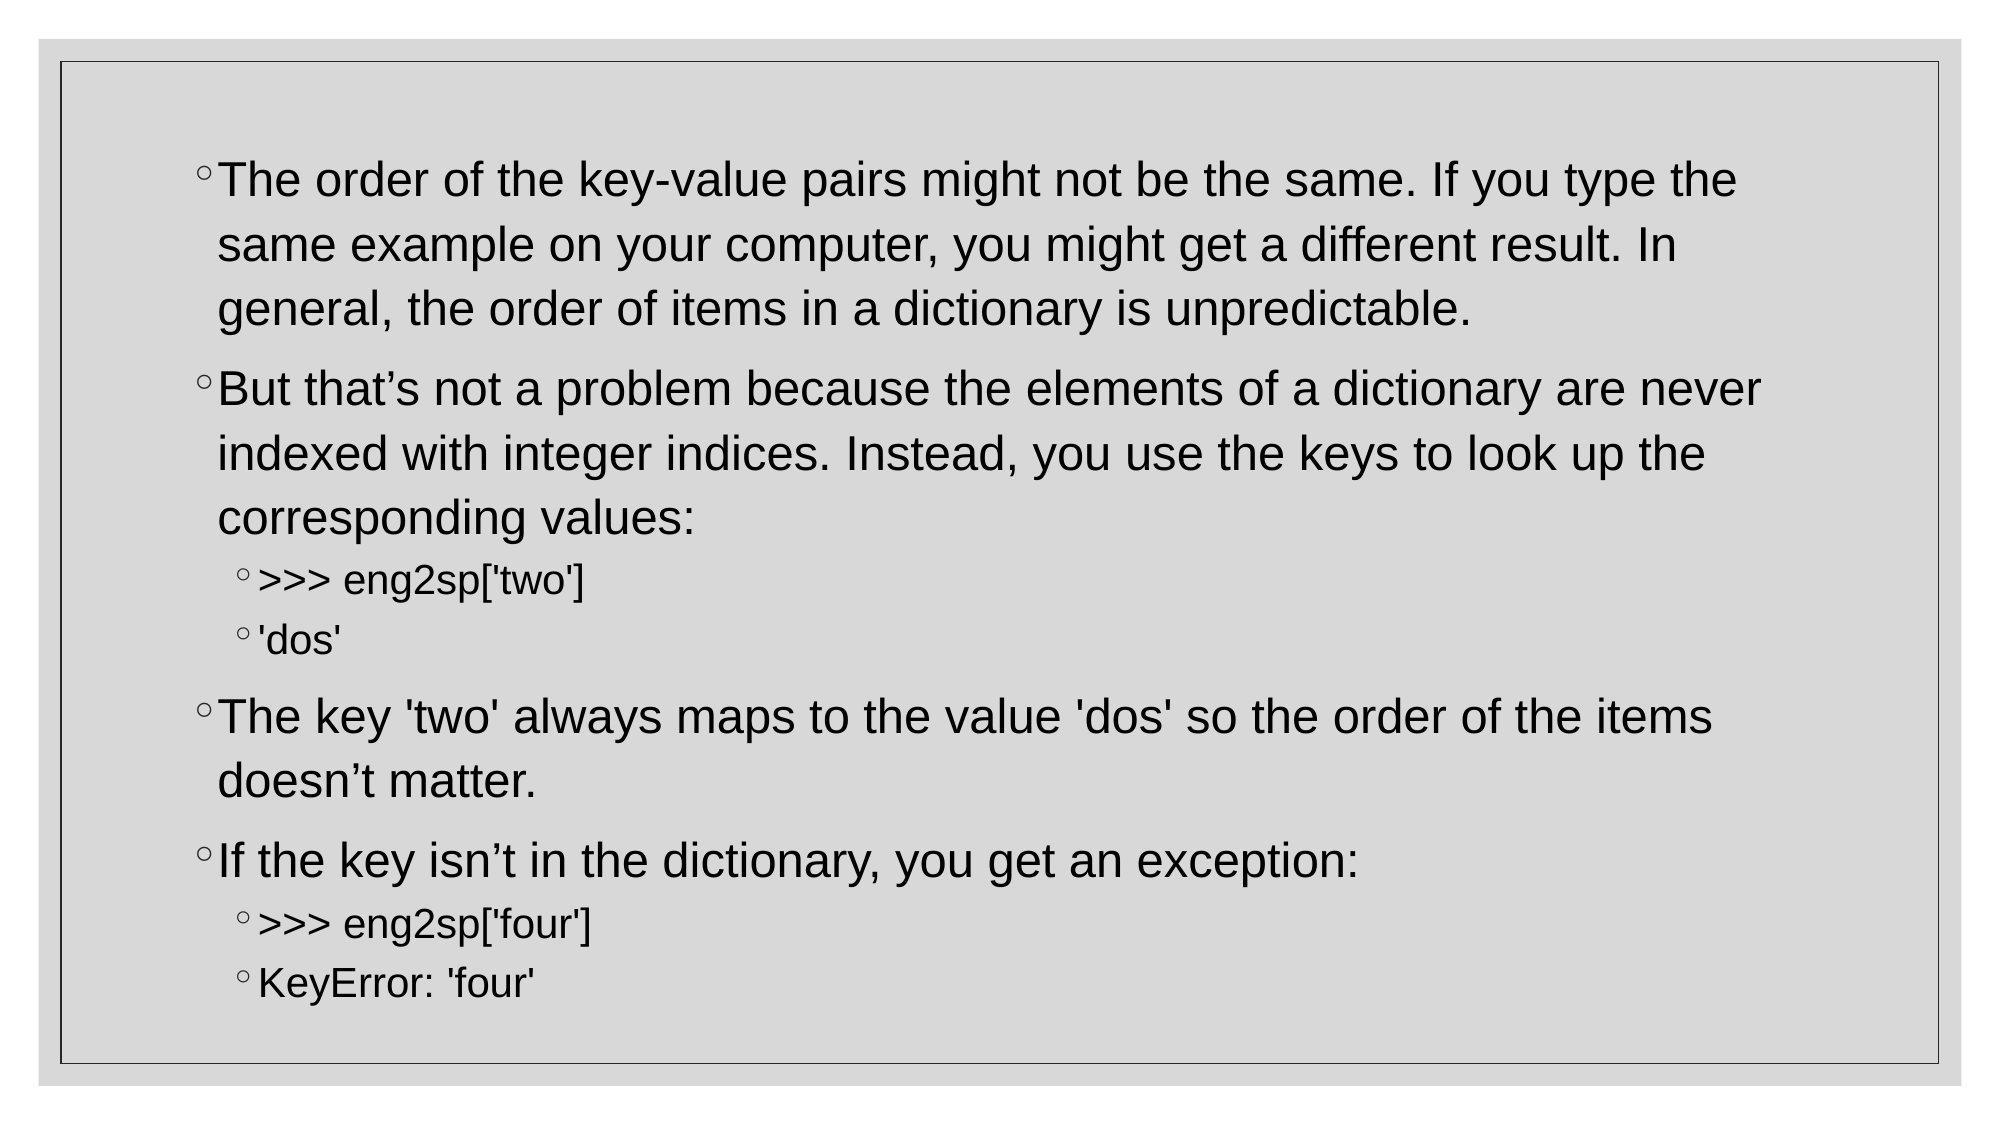

The order of the key-value pairs might not be the same. If you type the same example on your computer, you might get a different result. In general, the order of items in a dictionary is unpredictable.
But that’s not a problem because the elements of a dictionary are never indexed with integer indices. Instead, you use the keys to look up the corresponding values:
>>> eng2sp['two']
'dos'
The key 'two' always maps to the value 'dos' so the order of the items doesn’t matter.
If the key isn’t in the dictionary, you get an exception:
>>> eng2sp['four']
KeyError: 'four'